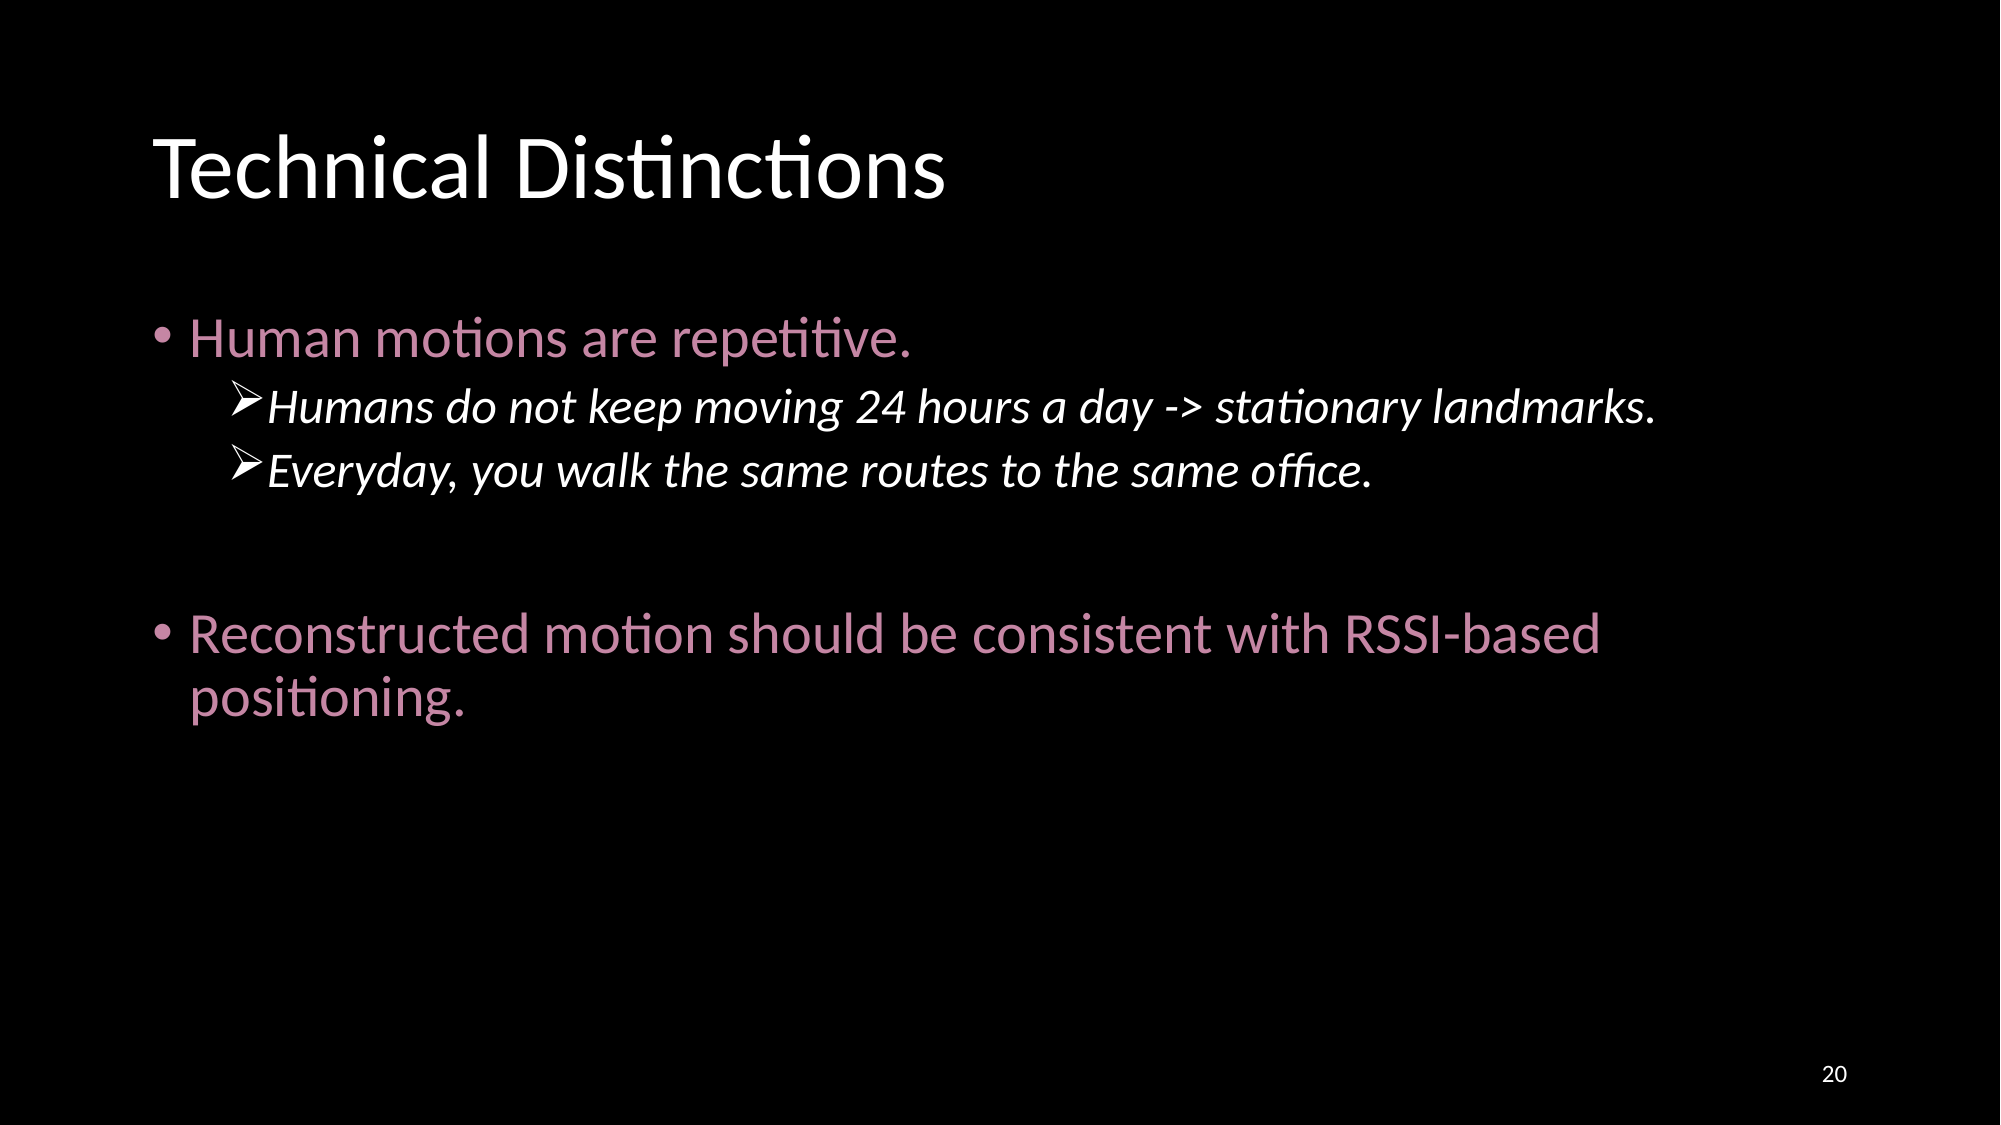

# Technical Distinctions
Human motions are repetitive.
Humans do not keep moving 24 hours a day -> stationary landmarks.
Everyday, you walk the same routes to the same office.

Reconstructed motion should be consistent with RSSI-based positioning.

20